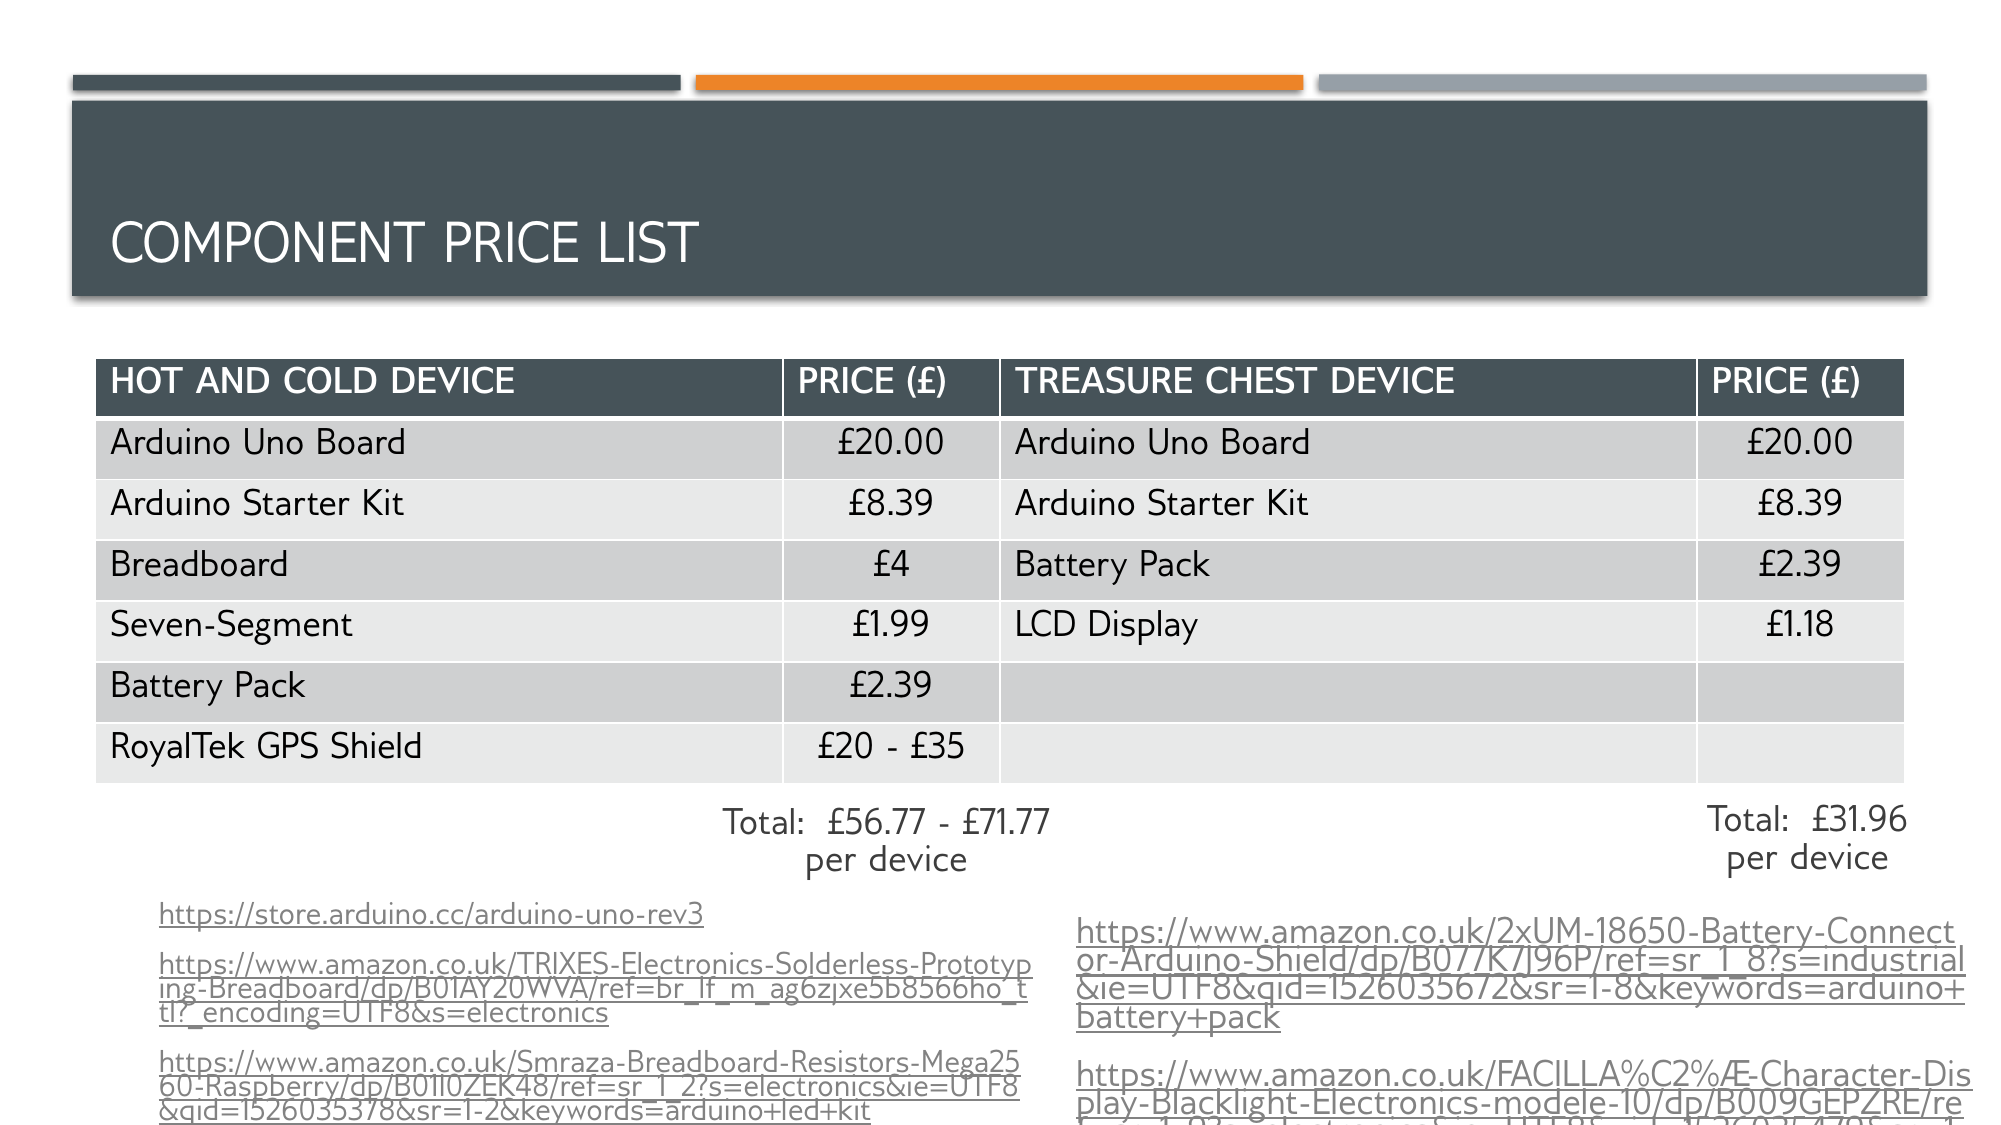

# COMPONENT PRICE LIST
| HOT AND COLD DEVICE | PRICE (£) | TREASURE CHEST DEVICE | PRICE (£) |
| --- | --- | --- | --- |
| Arduino Uno Board | £20.00 | Arduino Uno Board | £20.00 |
| Arduino Starter Kit | £8.39 | Arduino Starter Kit | £8.39 |
| Breadboard | £4 | Battery Pack | £2.39 |
| Seven-Segment | £1.99 | LCD Display | £1.18 |
| Battery Pack | £2.39 |  |  |
| RoyalTek GPS Shield | £20 - £35 |  |  |
Total:  £31.96 per device
Total:  £56.77 - £71.77 per device
https://store.arduino.cc/arduino-uno-rev3
https://www.amazon.co.uk/TRIXES-Electronics-Solderless-Prototyping-Breadboard/dp/B01AY20WVA/ref=br_lf_m_ag6zjxe5b8566ho_ttl?_encoding=UTF8&s=electronics
https://www.amazon.co.uk/Smraza-Breadboard-Resistors-Mega2560-Raspberry/dp/B01I0ZEK48/ref=sr_1_2?s=electronics&ie=UTF8&qid=1526035378&sr=1-2&keywords=arduino+led+kit
https://www.amazon.co.uk/Seven-Segment-Display-Cathode-Arduino/dp/B07BY4R6NG/ref=sr_1_17?ie=UTF8&qid=1526035593&sr=8-17&keywords=arduino+7+segment

https://www.amazon.co.uk/2xUM-18650-Battery-Connector-Arduino-Shield/dp/B077K7J96P/ref=sr_1_8?s=industrial&ie=UTF8&qid=1526035672&sr=1-8&keywords=arduino+battery+pack
https://www.amazon.co.uk/FACILLA%C2%AE-Character-Display-Blacklight-Electronics-modele-10/dp/B009GEPZRE/ref=sr_1_9?s=electronics&ie=UTF8&qid=1526035479&sr=1-9&keywords=arduino+lcd+display
https://www.itead.cc/itead-gps-shield.html